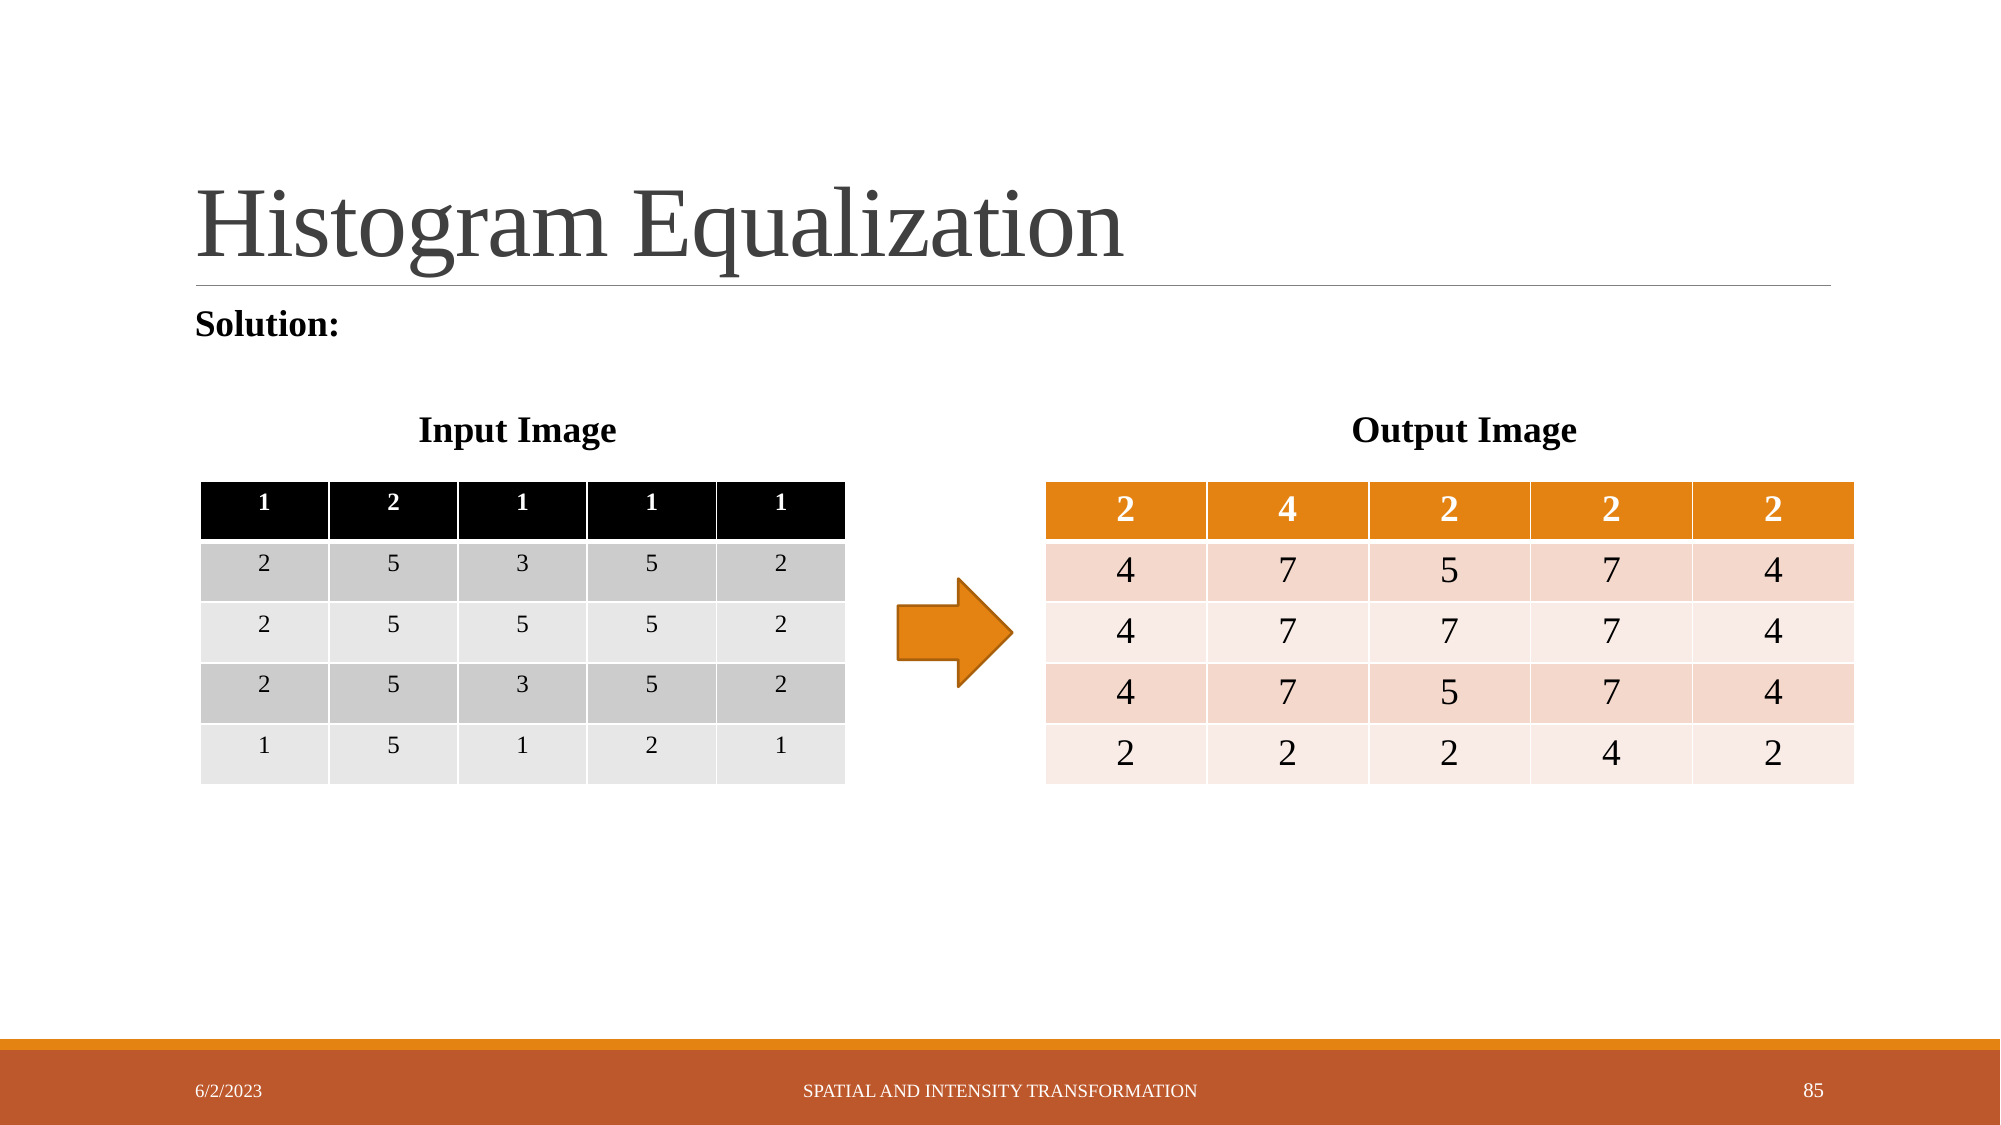

# Histogram Equalization
Solution:
Input Image
Output Image
| 1 | 2 | 1 | 1 | 1 |
| --- | --- | --- | --- | --- |
| 2 | 5 | 3 | 5 | 2 |
| 2 | 5 | 5 | 5 | 2 |
| 2 | 5 | 3 | 5 | 2 |
| 1 | 5 | 1 | 2 | 1 |
| 2 | 4 | 2 | 2 | 2 |
| --- | --- | --- | --- | --- |
| 4 | 7 | 5 | 7 | 4 |
| 4 | 7 | 7 | 7 | 4 |
| 4 | 7 | 5 | 7 | 4 |
| 2 | 2 | 2 | 4 | 2 |

6/2/2023
Spatial and Intensity Transformation
85